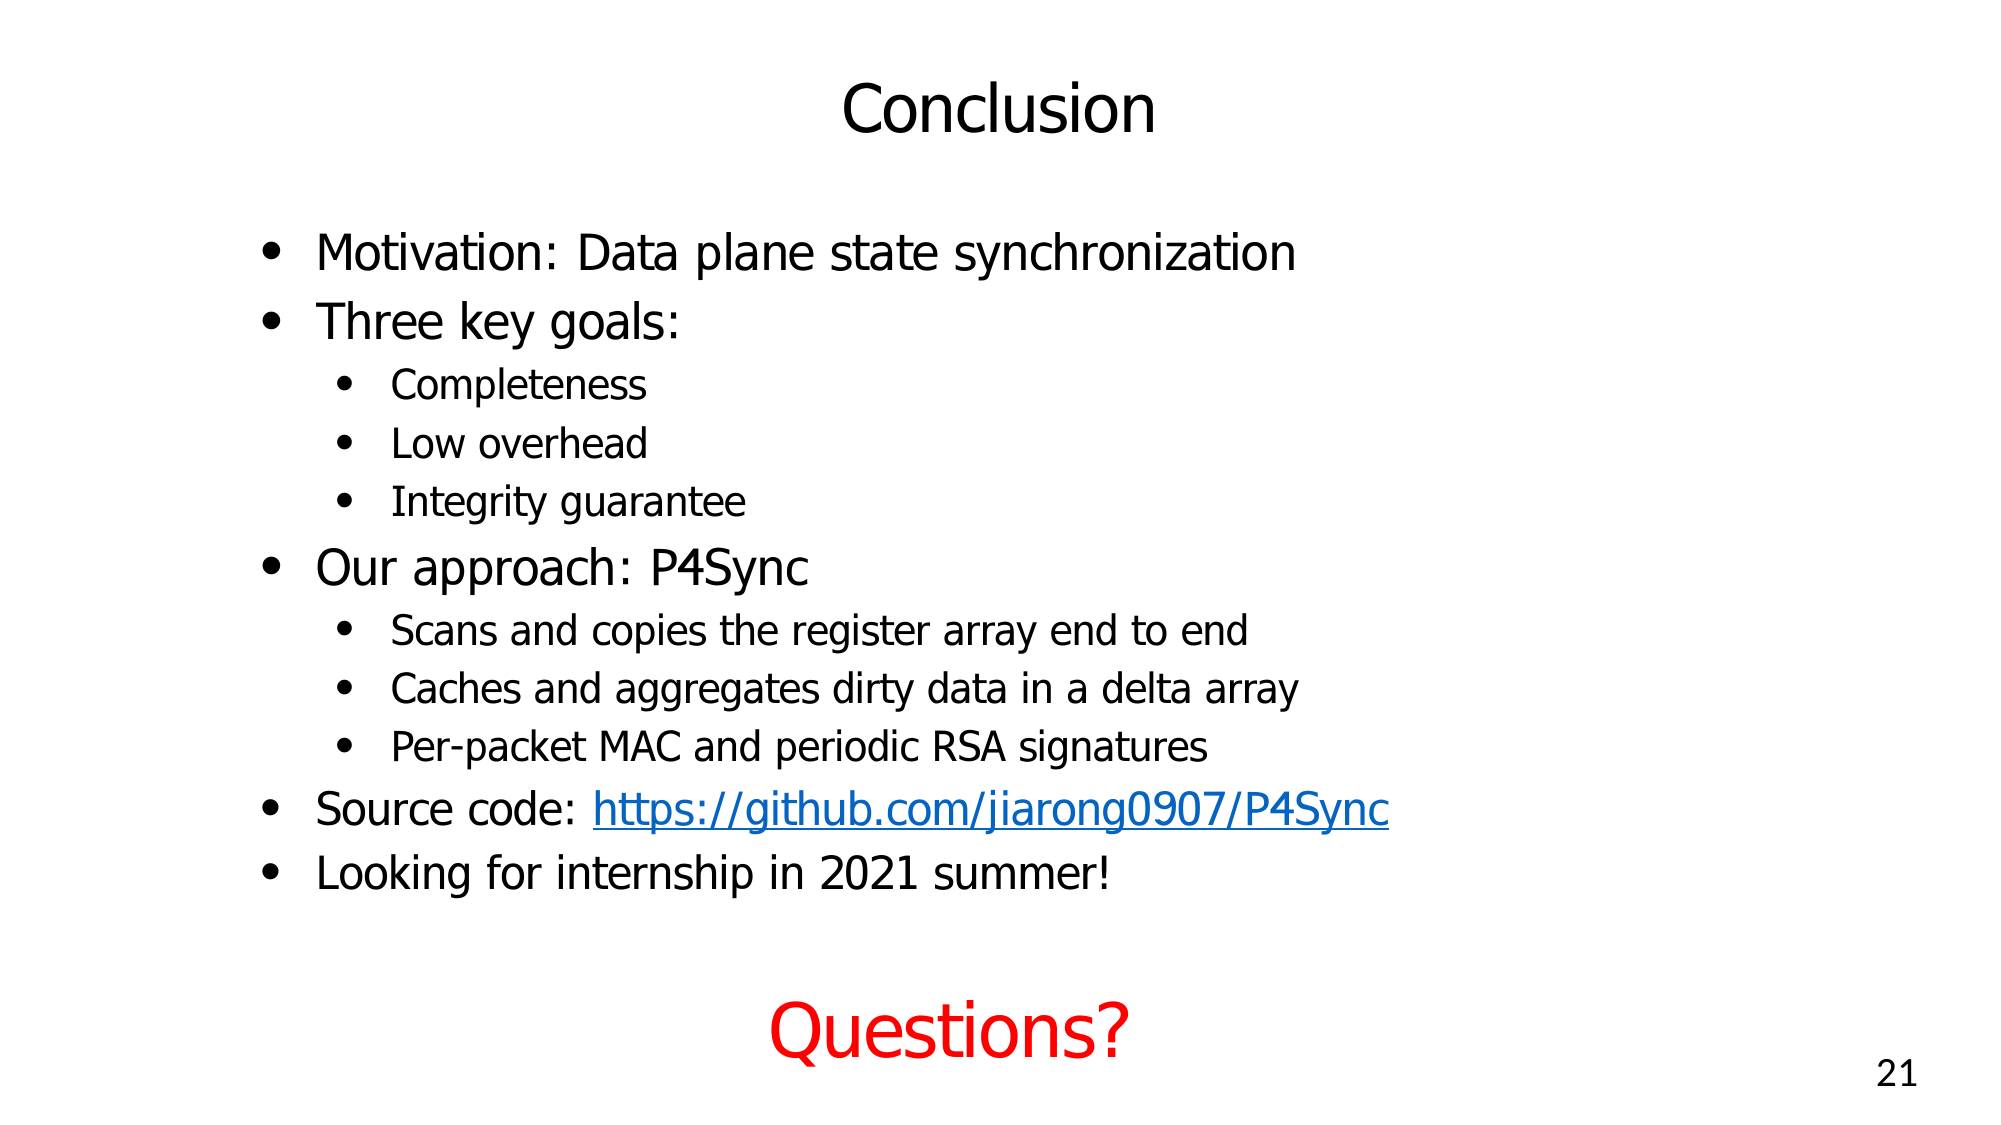

Conclusion
Motivation: Data plane state synchronization
Three key goals:
Completeness
Low overhead
Integrity guarantee
Our approach: P4Sync
Scans and copies the register array end to end
Caches and aggregates dirty data in a delta array
Per-packet MAC and periodic RSA signatures
Source code: https://github.com/jiarong0907/P4Sync
Looking for internship in 2021 summer!

Questions?
21